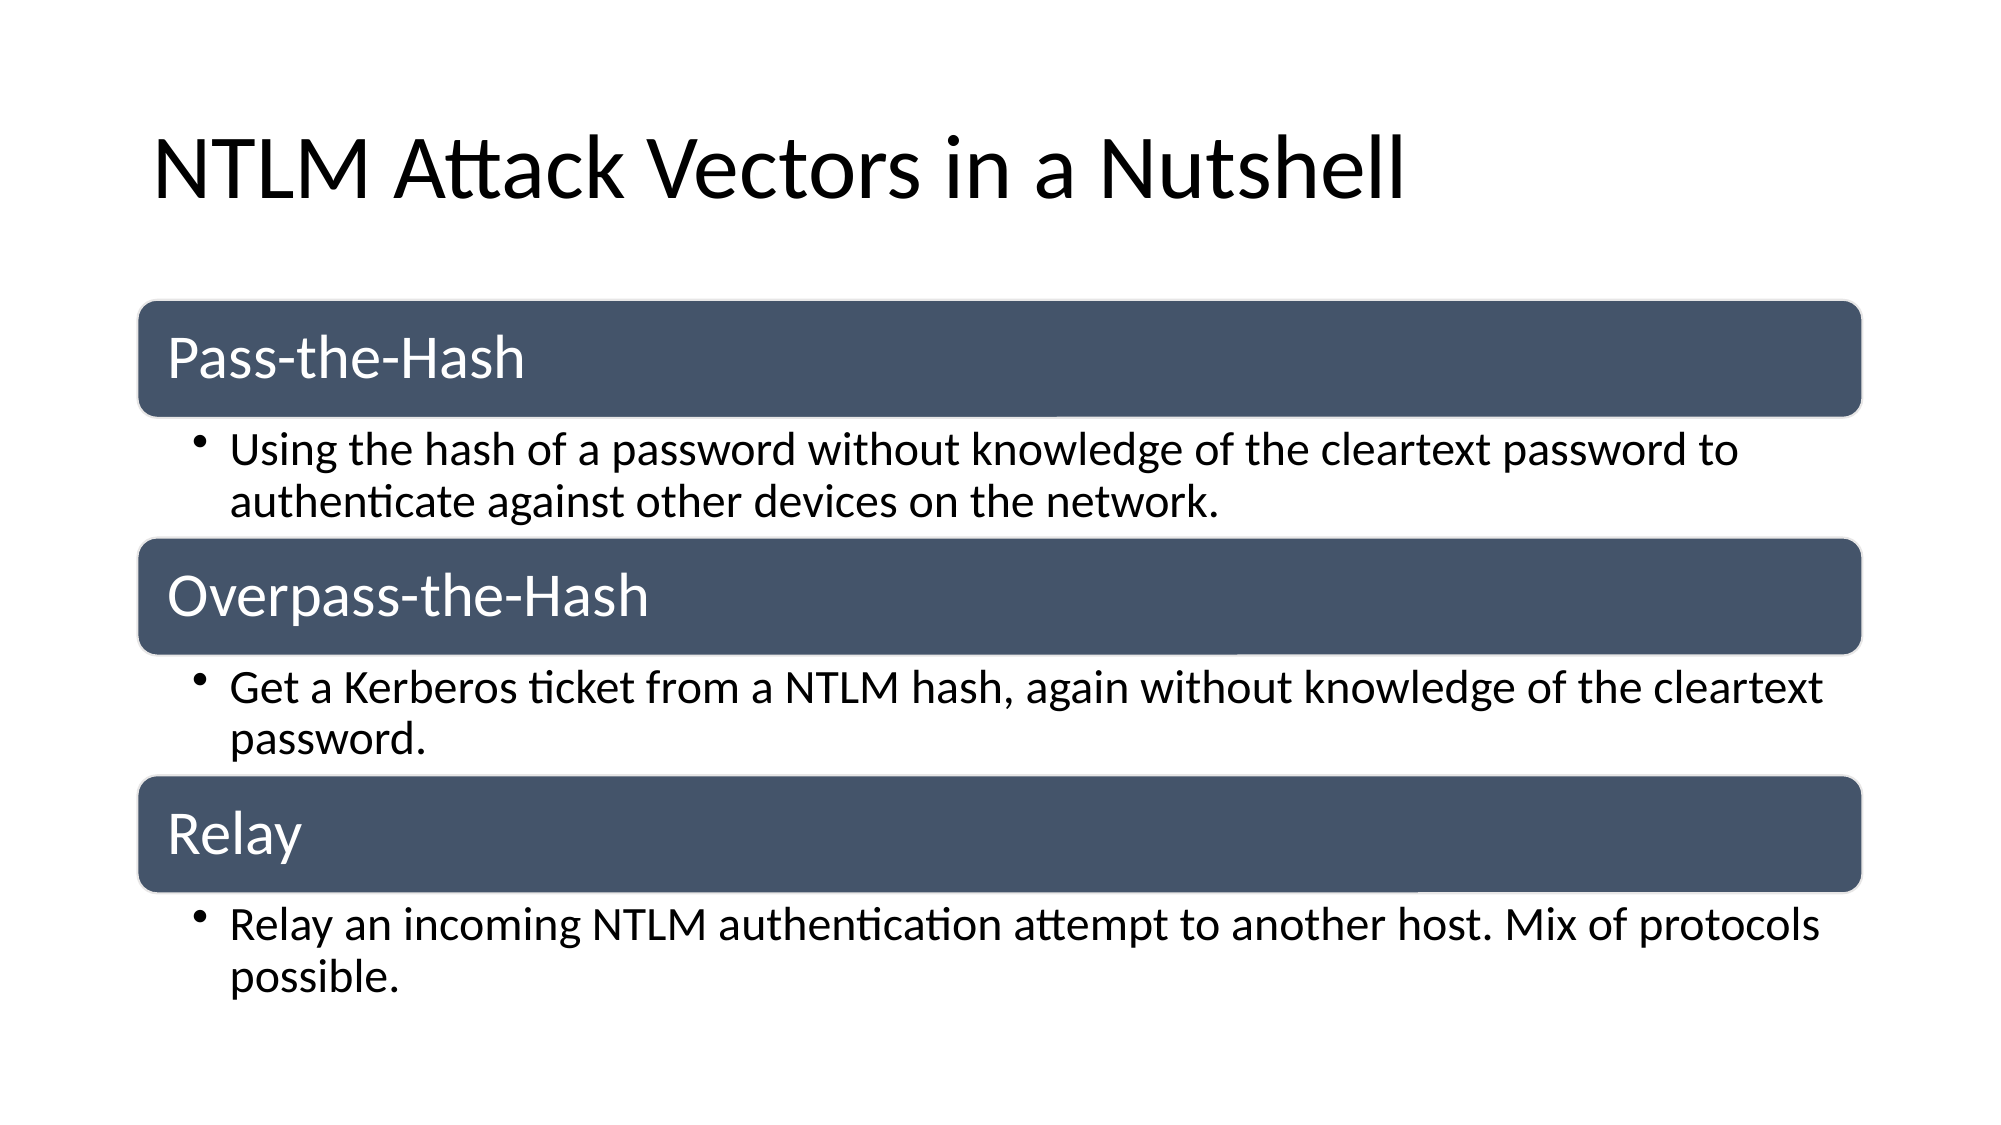

# NTLM Attack Vectors in a Nutshell
Pass-the-Hash
Using the hash of a password without knowledge of the cleartext password to authenticate against other devices on the network.
Overpass-the-Hash
Get a Kerberos ticket from a NTLM hash, again without knowledge of the cleartext password.
Relay
Relay an incoming NTLM authentication attempt to another host. Mix of protocols possible.